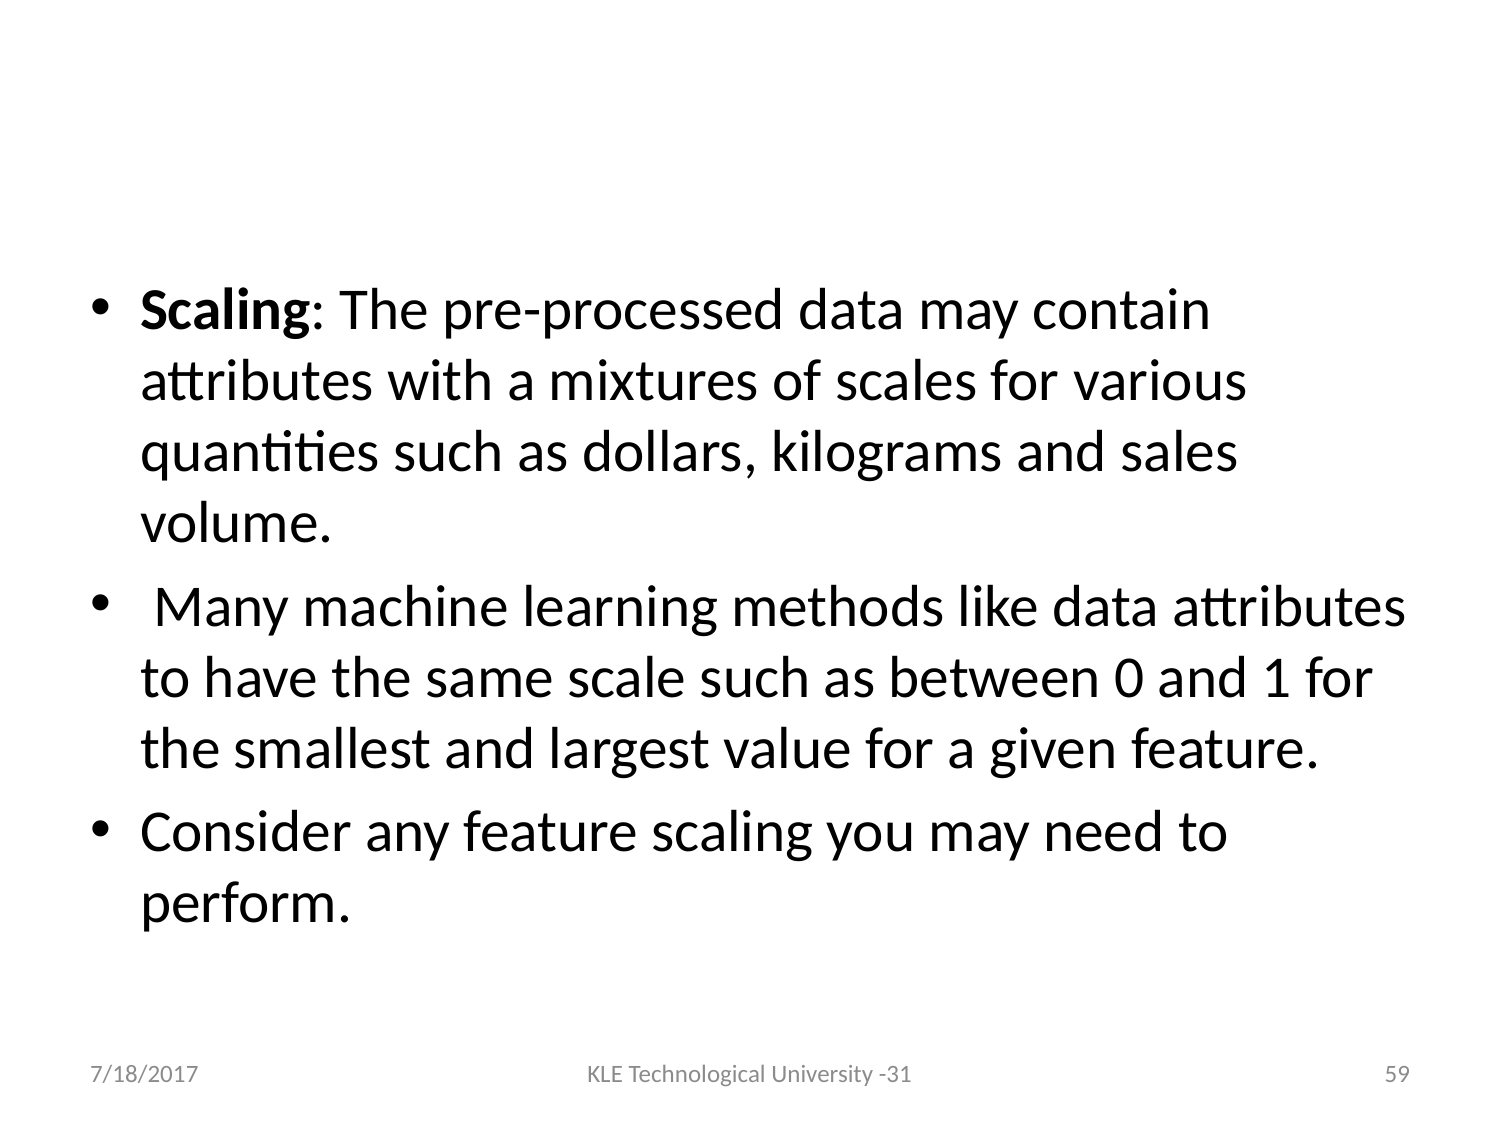

#
Scaling: The pre-processed data may contain attributes with a mixtures of scales for various quantities such as dollars, kilograms and sales volume.
 Many machine learning methods like data attributes to have the same scale such as between 0 and 1 for the smallest and largest value for a given feature.
Consider any feature scaling you may need to perform.

7/18/2017
KLE Technological University -31
59